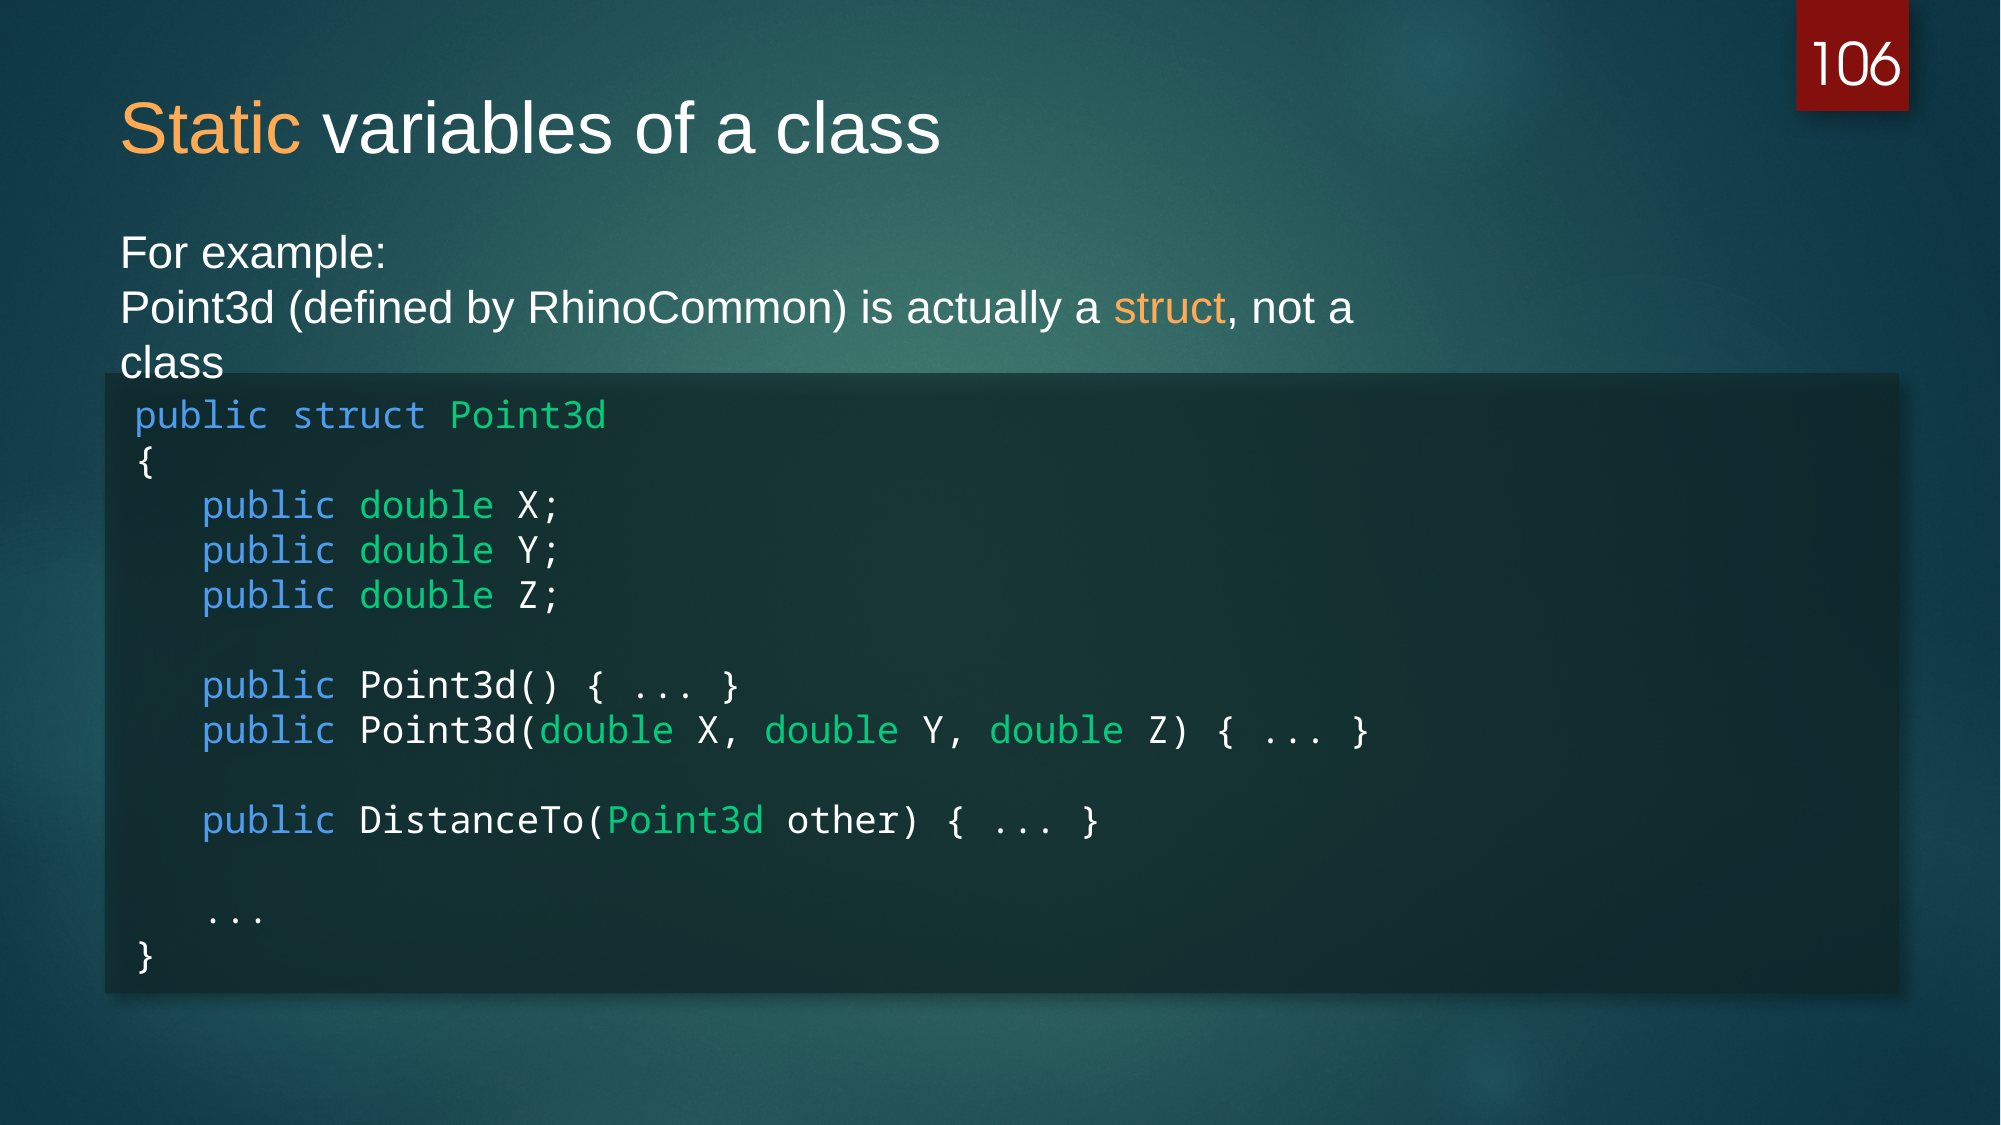

106
Static variables of a class

For example:
Point3d (defined by RhinoCommon) is actually a struct, not a class
public struct Point3d
{
   public double X;
   public double Y;
   public double Z;

   public Point3d() { ... }
   public Point3d(double X, double Y, double Z) { ... }

   public DistanceTo(Point3d other) { ... }

   ...
}